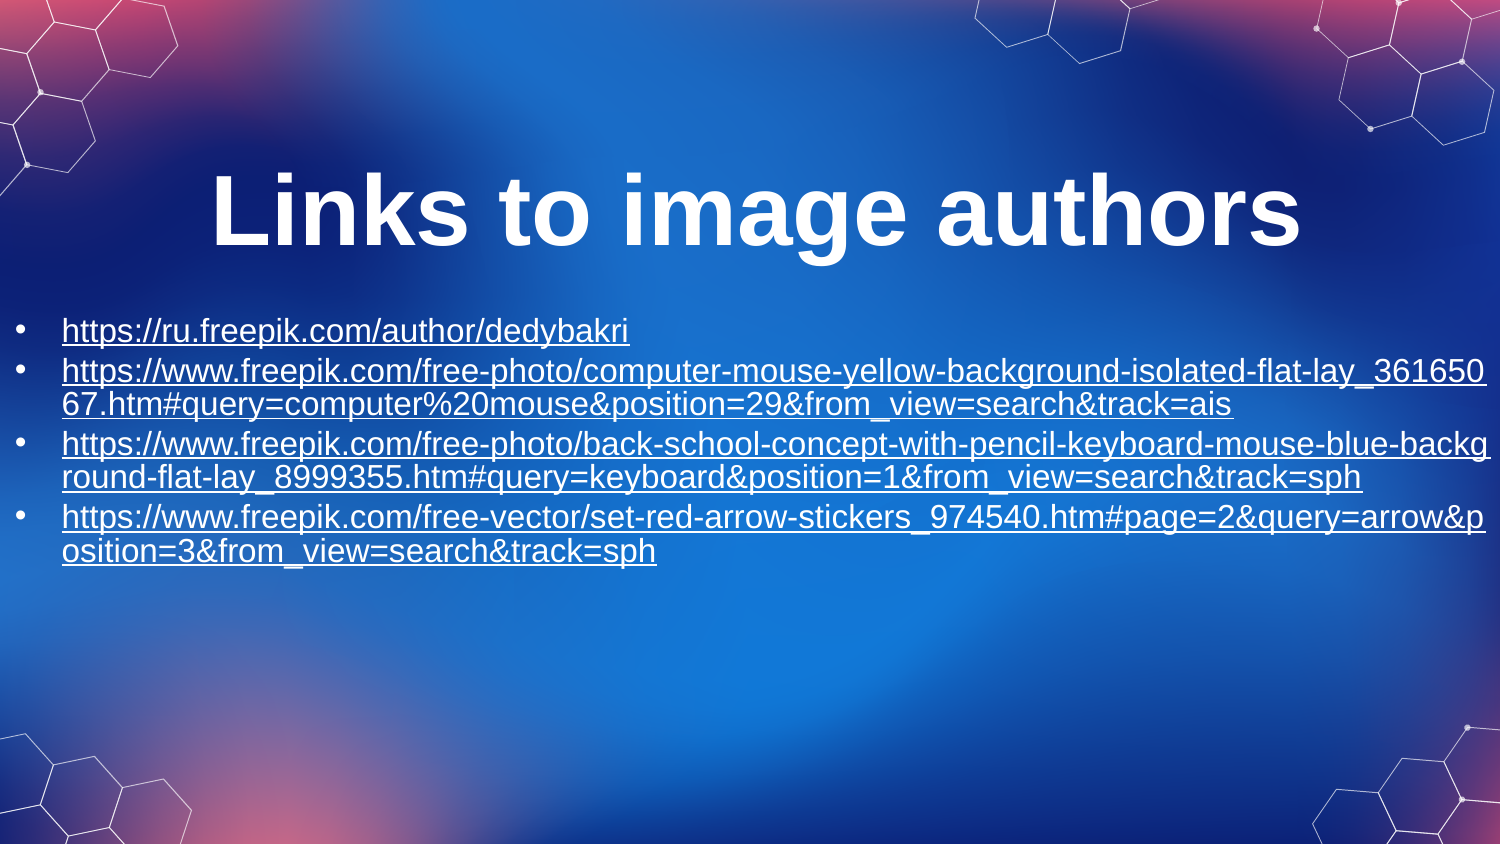

# Links to image authors
https://ru.freepik.com/author/dedybakri
https://www.freepik.com/free-photo/computer-mouse-yellow-background-isolated-flat-lay_36165067.htm#query=computer%20mouse&position=29&from_view=search&track=ais
https://www.freepik.com/free-photo/back-school-concept-with-pencil-keyboard-mouse-blue-background-flat-lay_8999355.htm#query=keyboard&position=1&from_view=search&track=sph
https://www.freepik.com/free-vector/set-red-arrow-stickers_974540.htm#page=2&query=arrow&position=3&from_view=search&track=sph